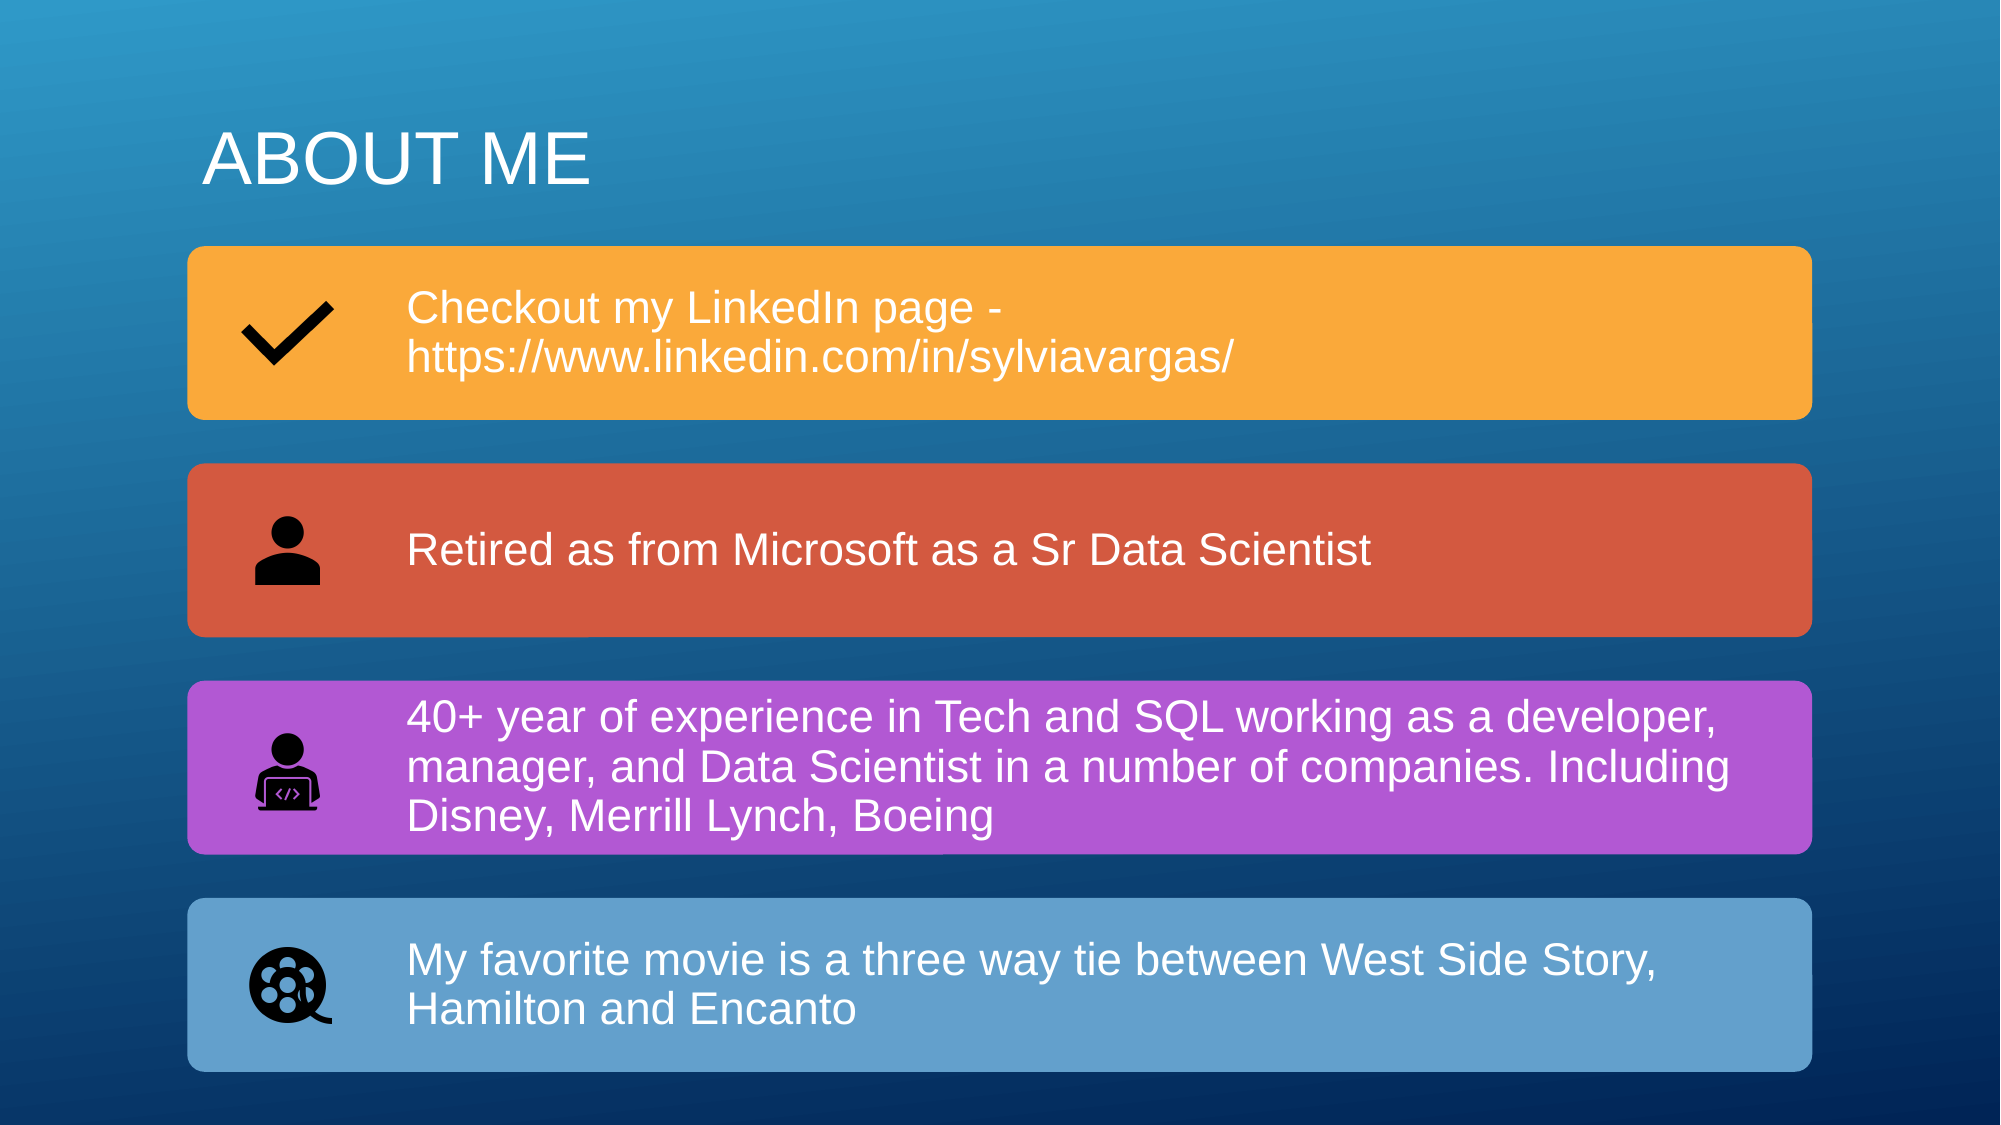

# About Me
Checkout my LinkedIn page - https://www.linkedin.com/in/sylviavargas/
Retired as from Microsoft as a Sr Data Scientist
40+ year of experience in Tech and SQL working as a developer, manager, and Data Scientist in a number of companies. Including Disney, Merrill Lynch, Boeing
My favorite movie is a three way tie between West Side Story, Hamilton and Encanto